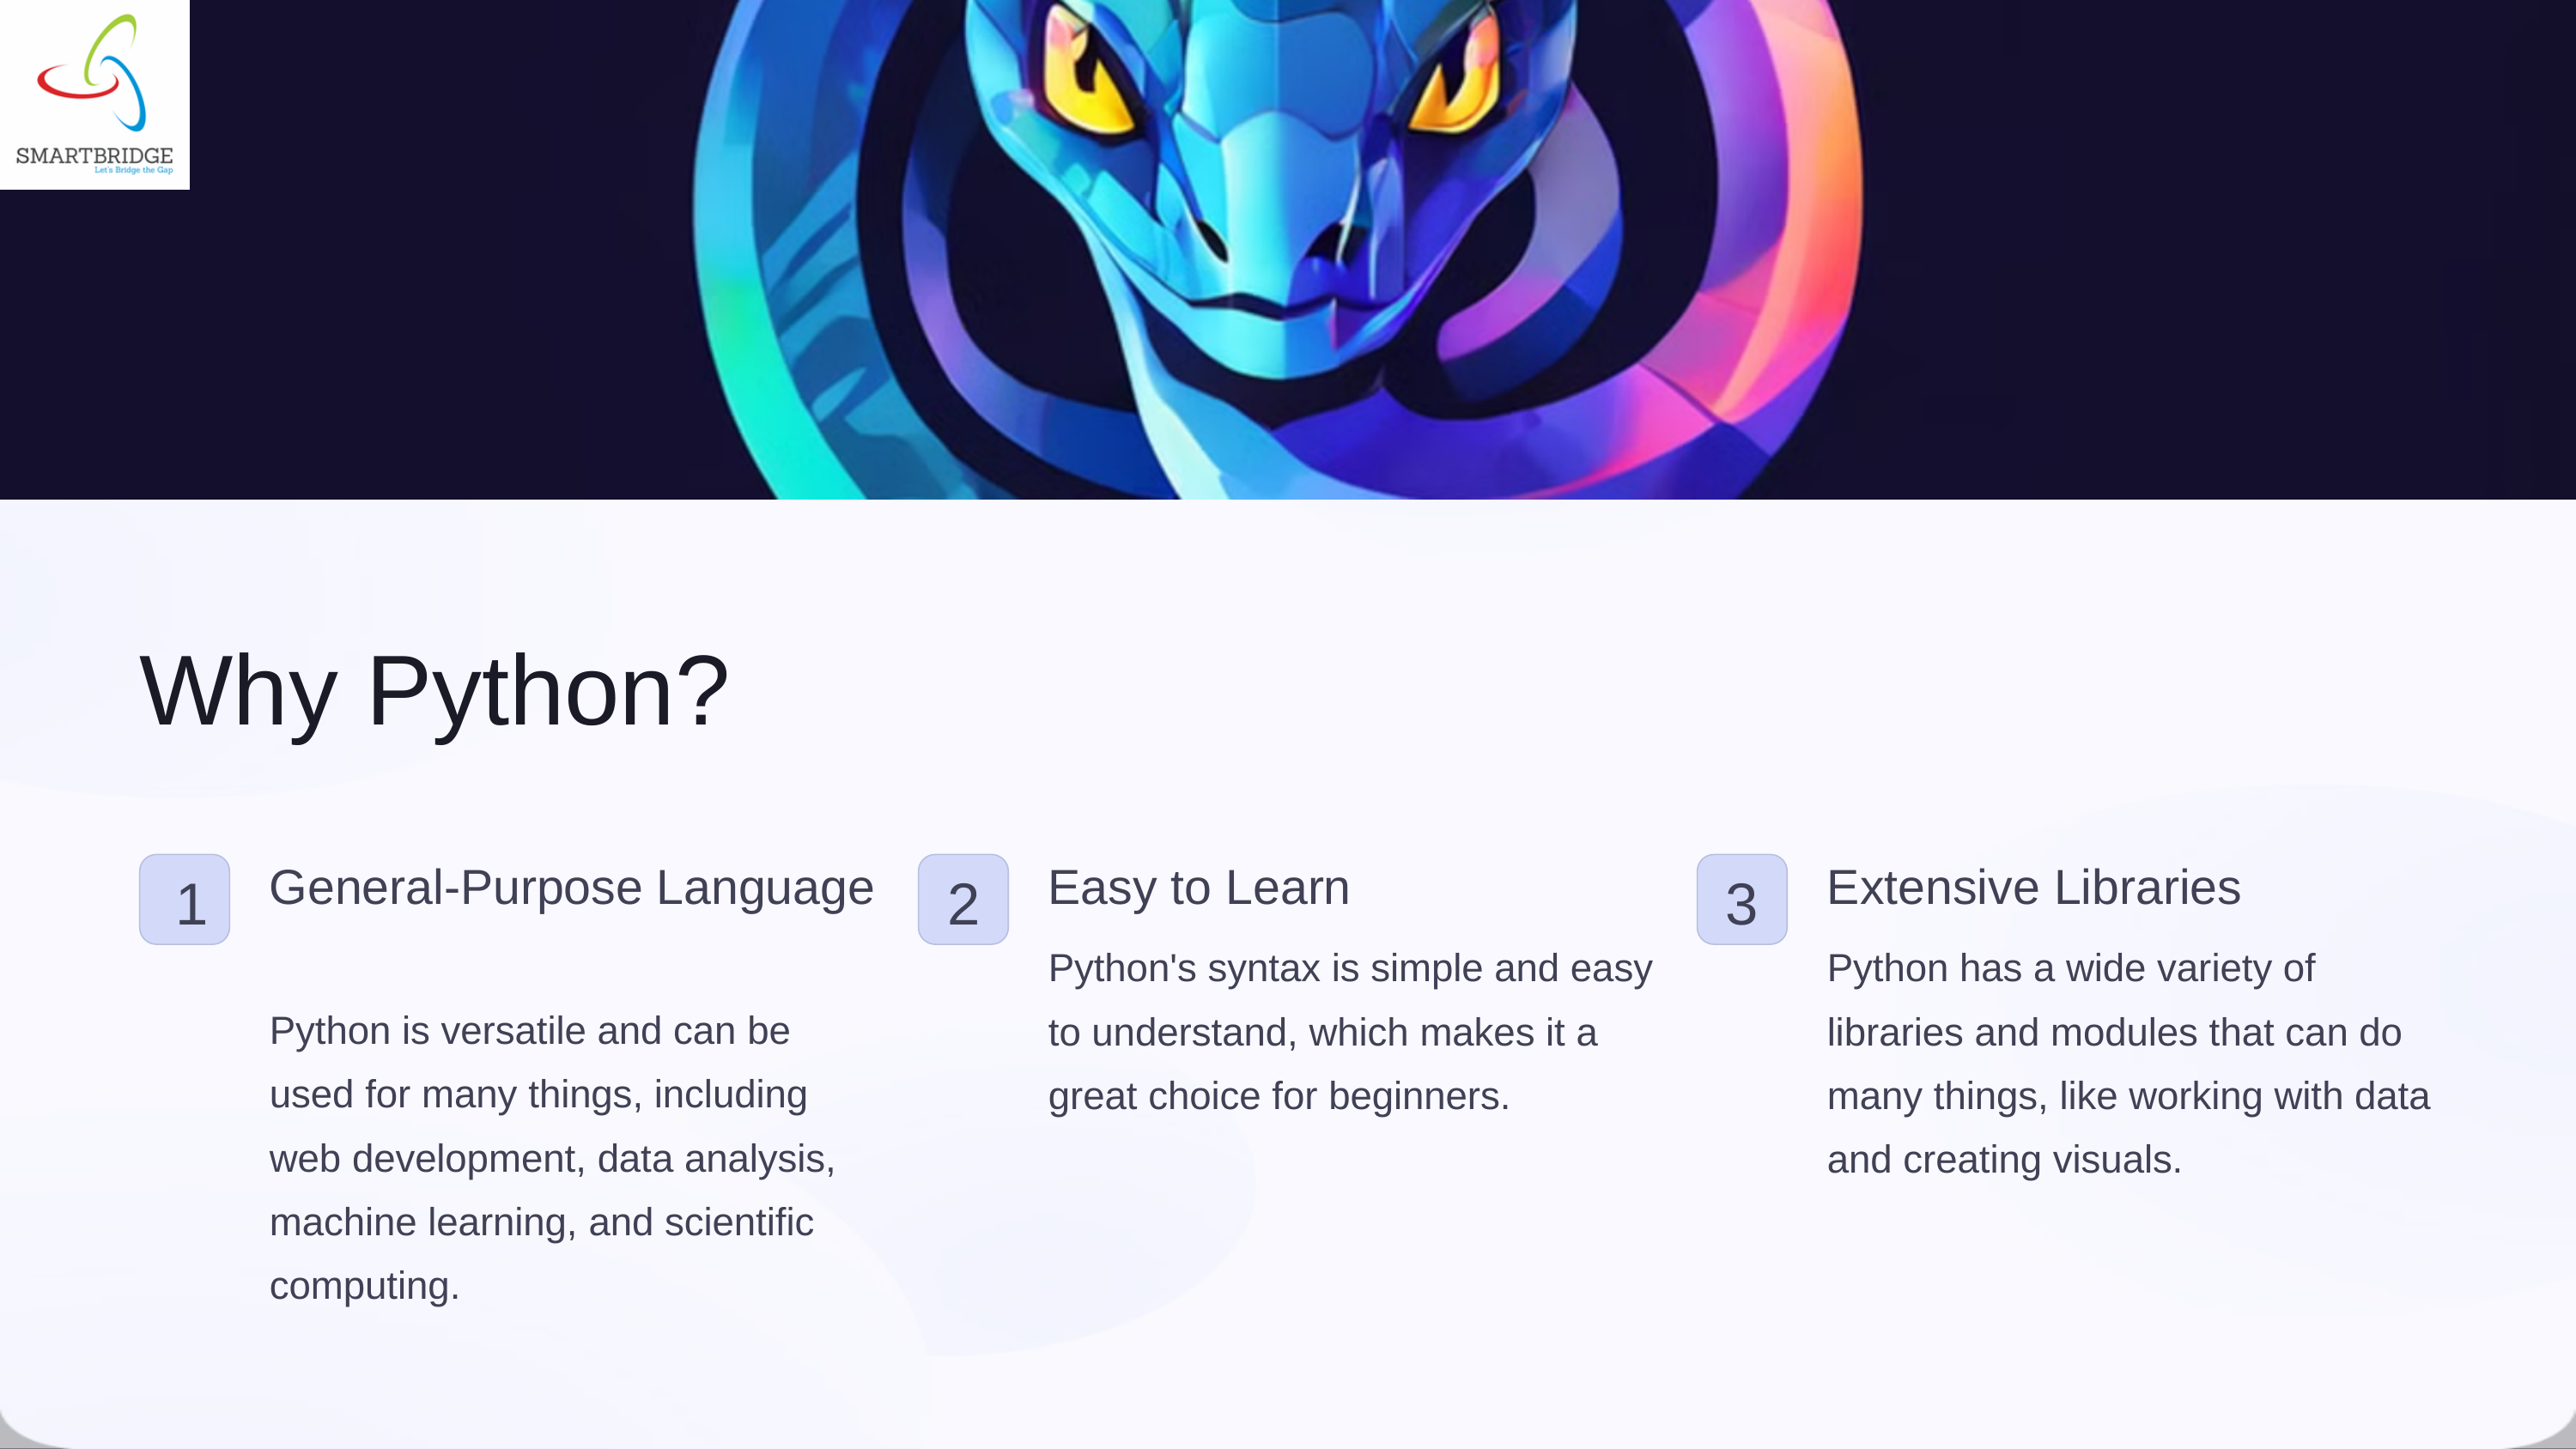

Why Python?
General-Purpose Language
Easy to Learn
Extensive Libraries

1
2
3
Python's syntax is simple and easy to understand, which makes it a great choice for beginners.
Python has a wide variety of libraries and modules that can do many things, like working with data and creating visuals.
Python is versatile and can be used for many things, including web development, data analysis, machine learning, and scientific computing.